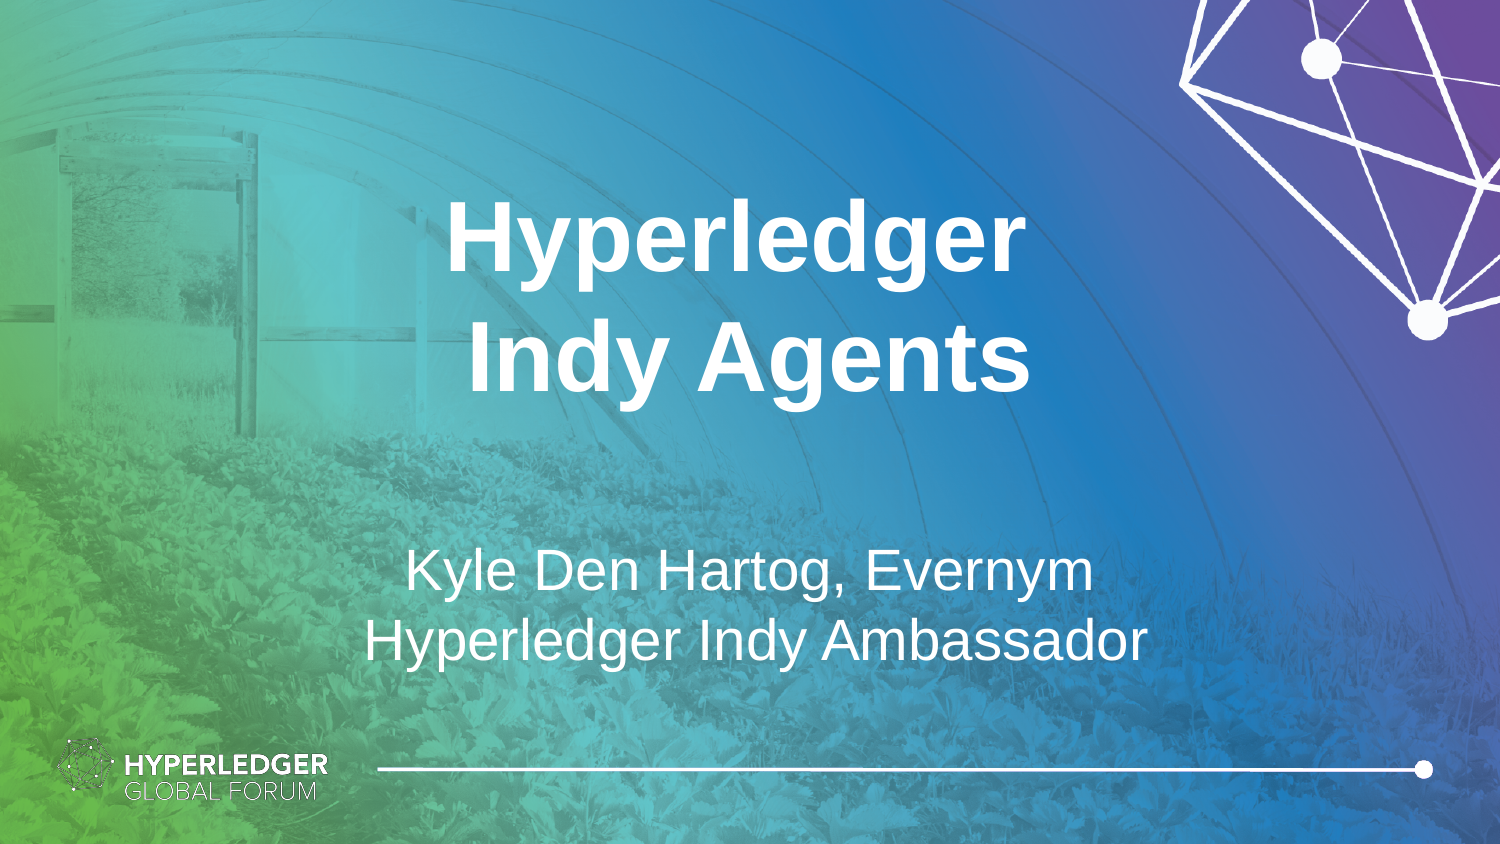

Hyperledger
Indy Agents

Kyle Den Hartog, Evernym
   Hyperledger Indy Ambassador